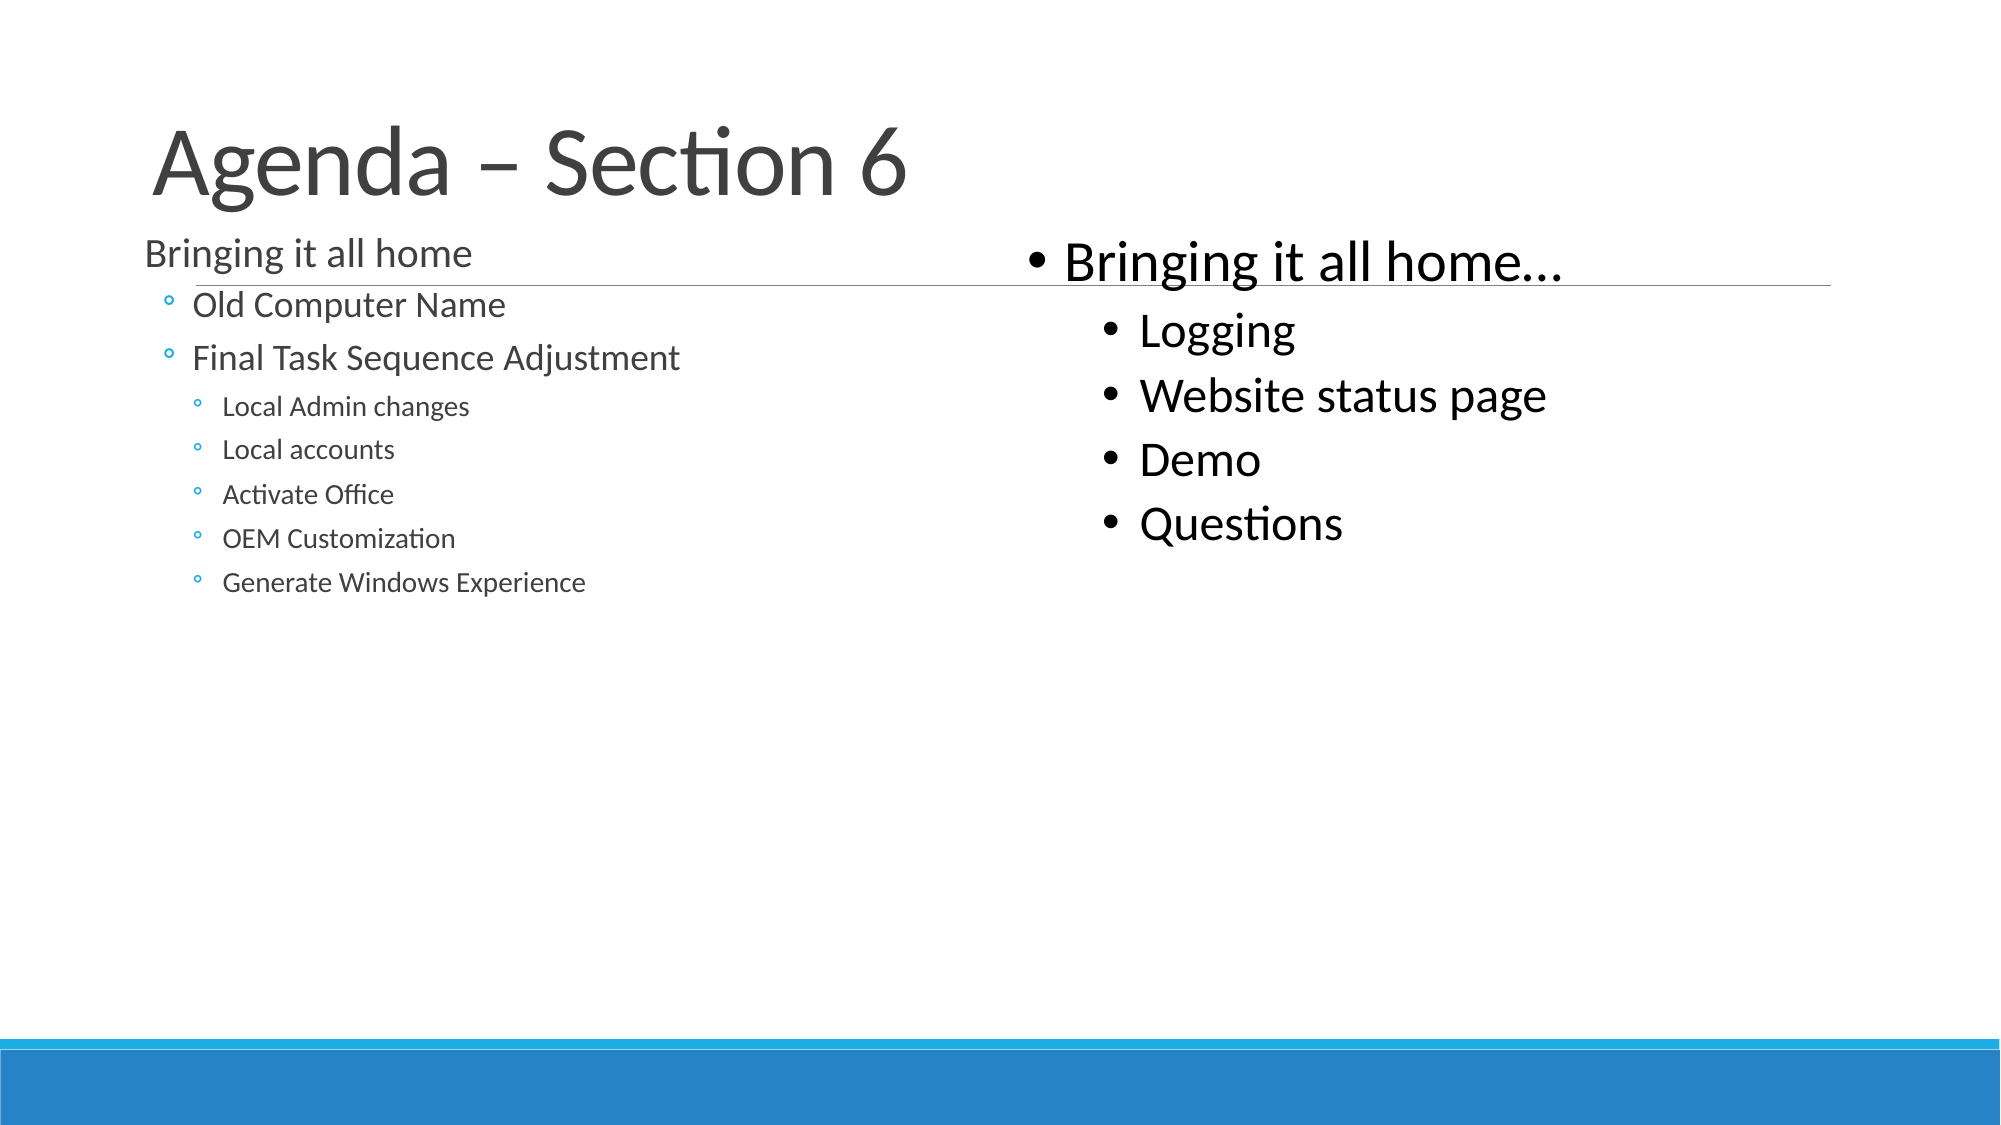

# Agenda – Section 6
Bringing it all home
Old Computer Name
Final Task Sequence Adjustment
Local Admin changes
Local accounts
Activate Office
OEM Customization
Generate Windows Experience
Bringing it all home…
Logging
Website status page
Demo
Questions